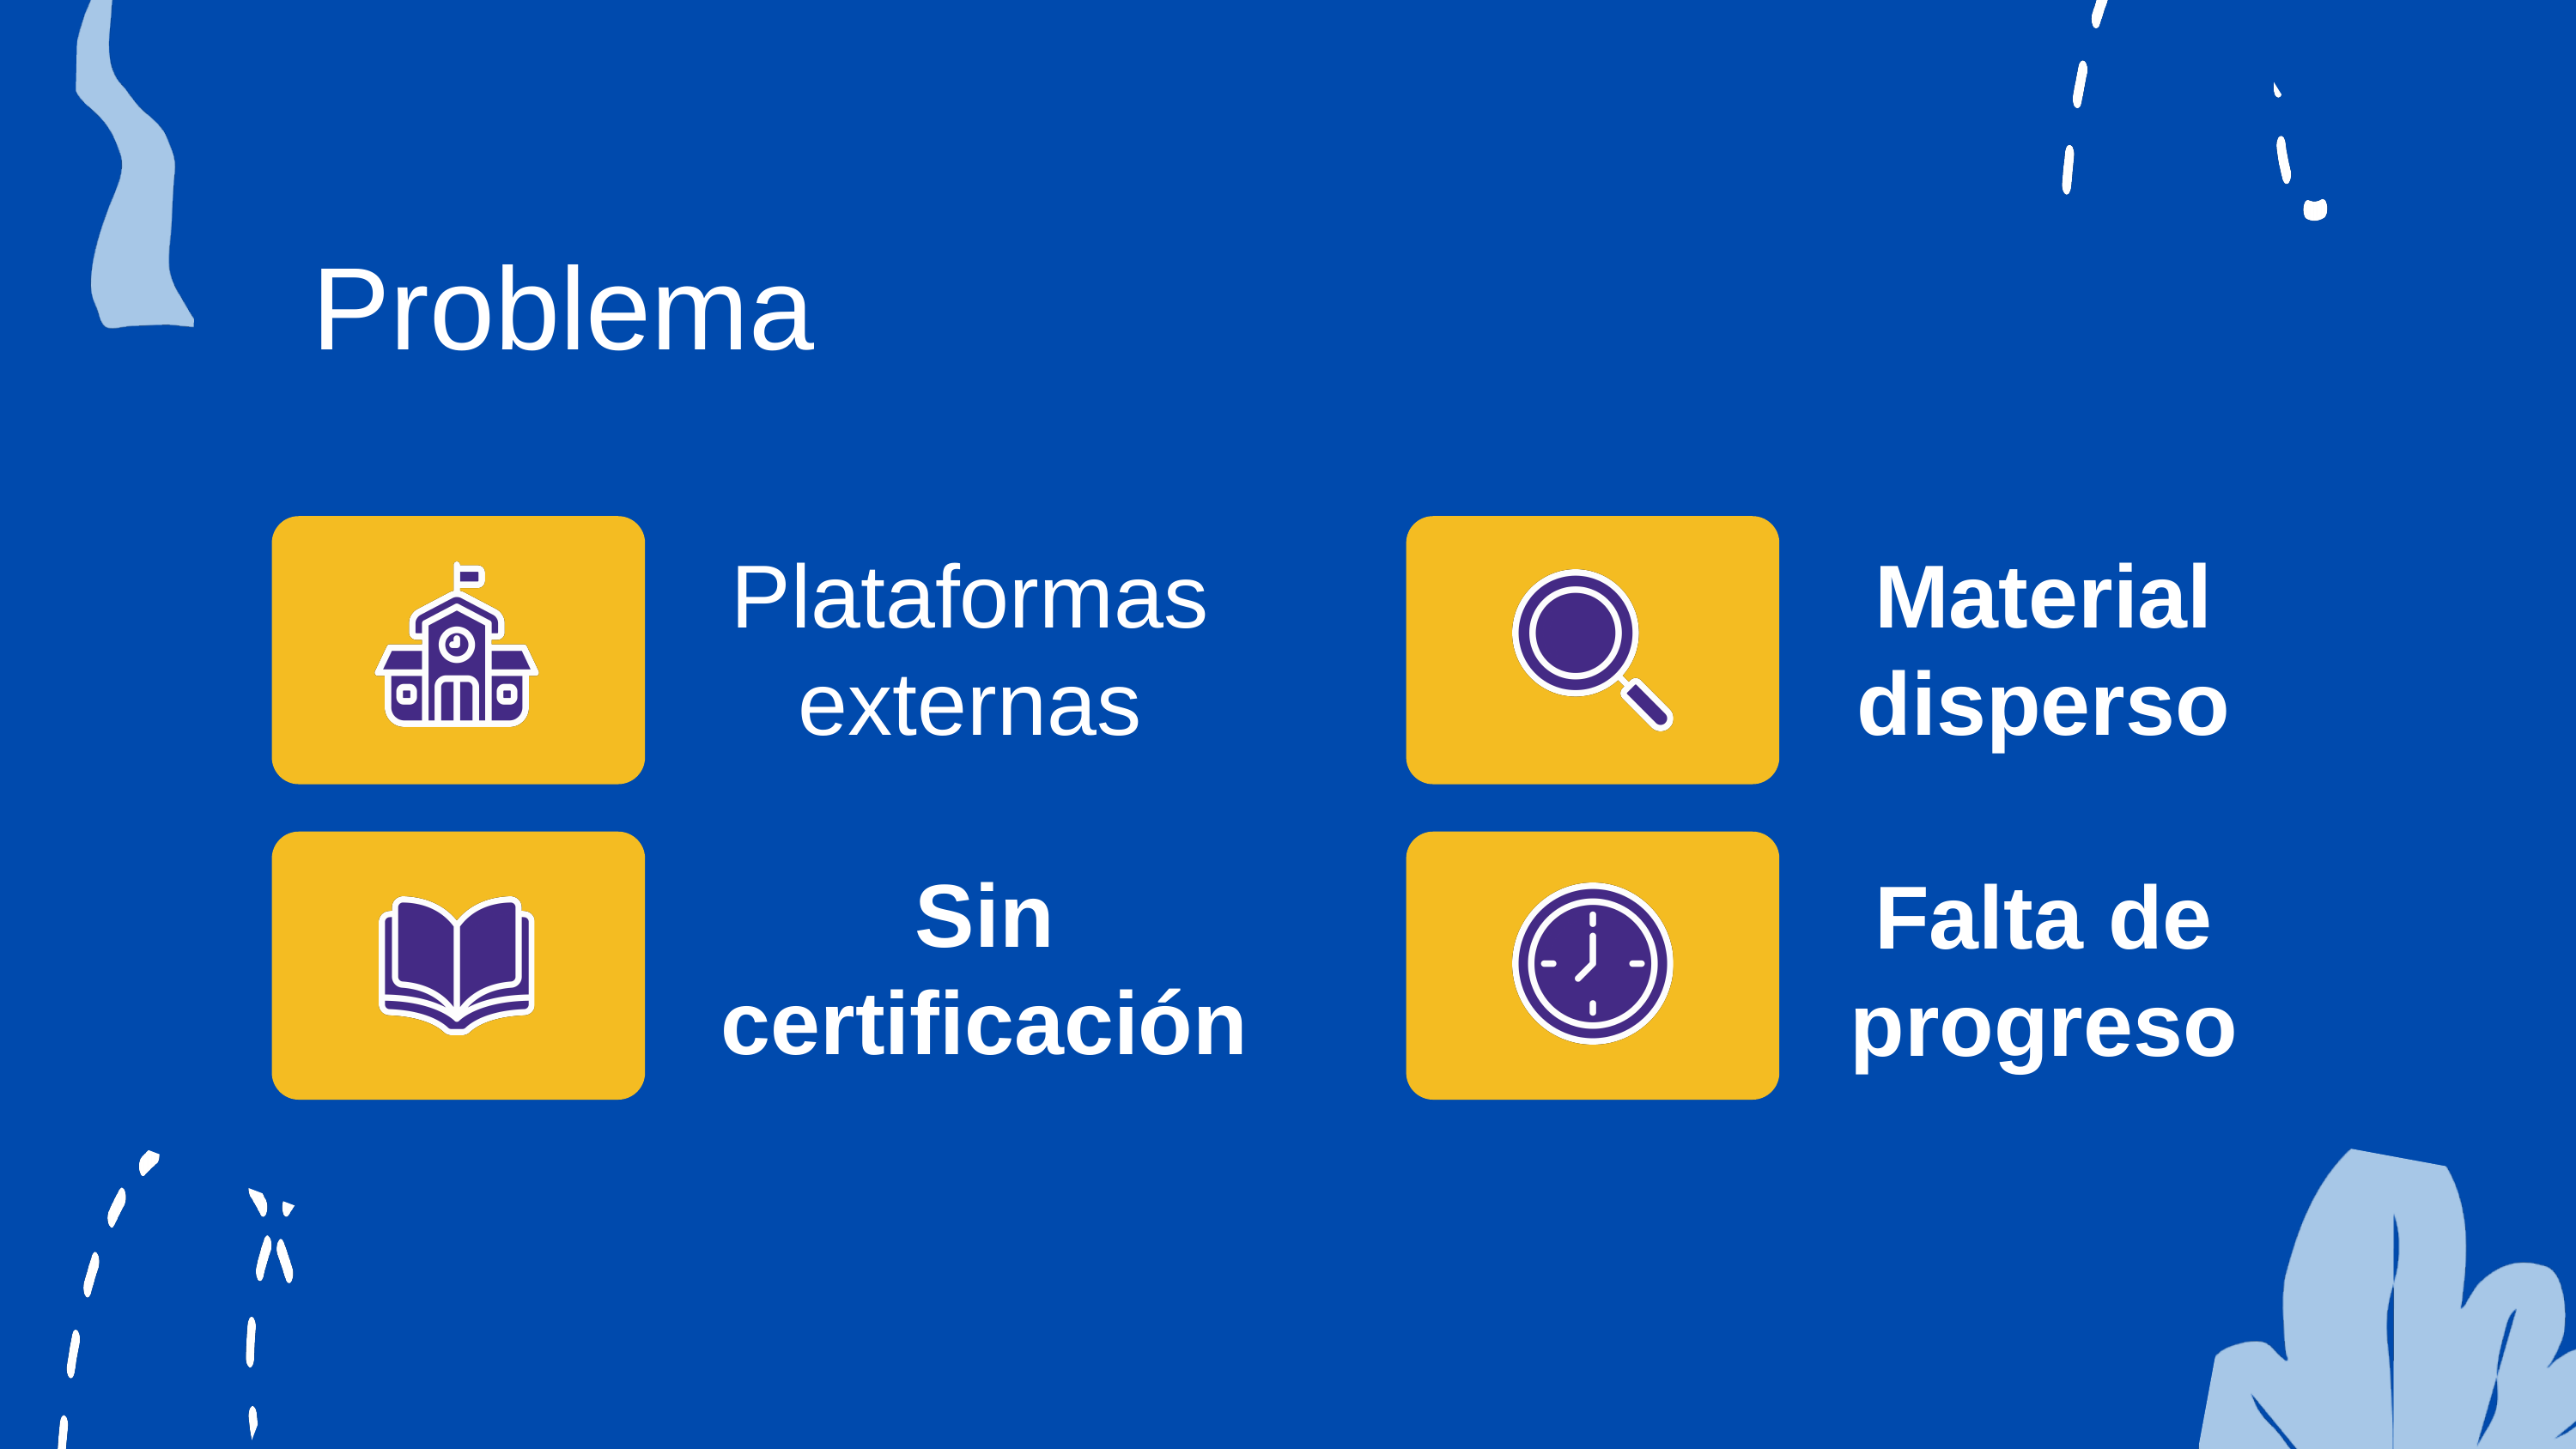

Problema

Plataformas externas
Material disperso

Sin certificación
Falta de progreso